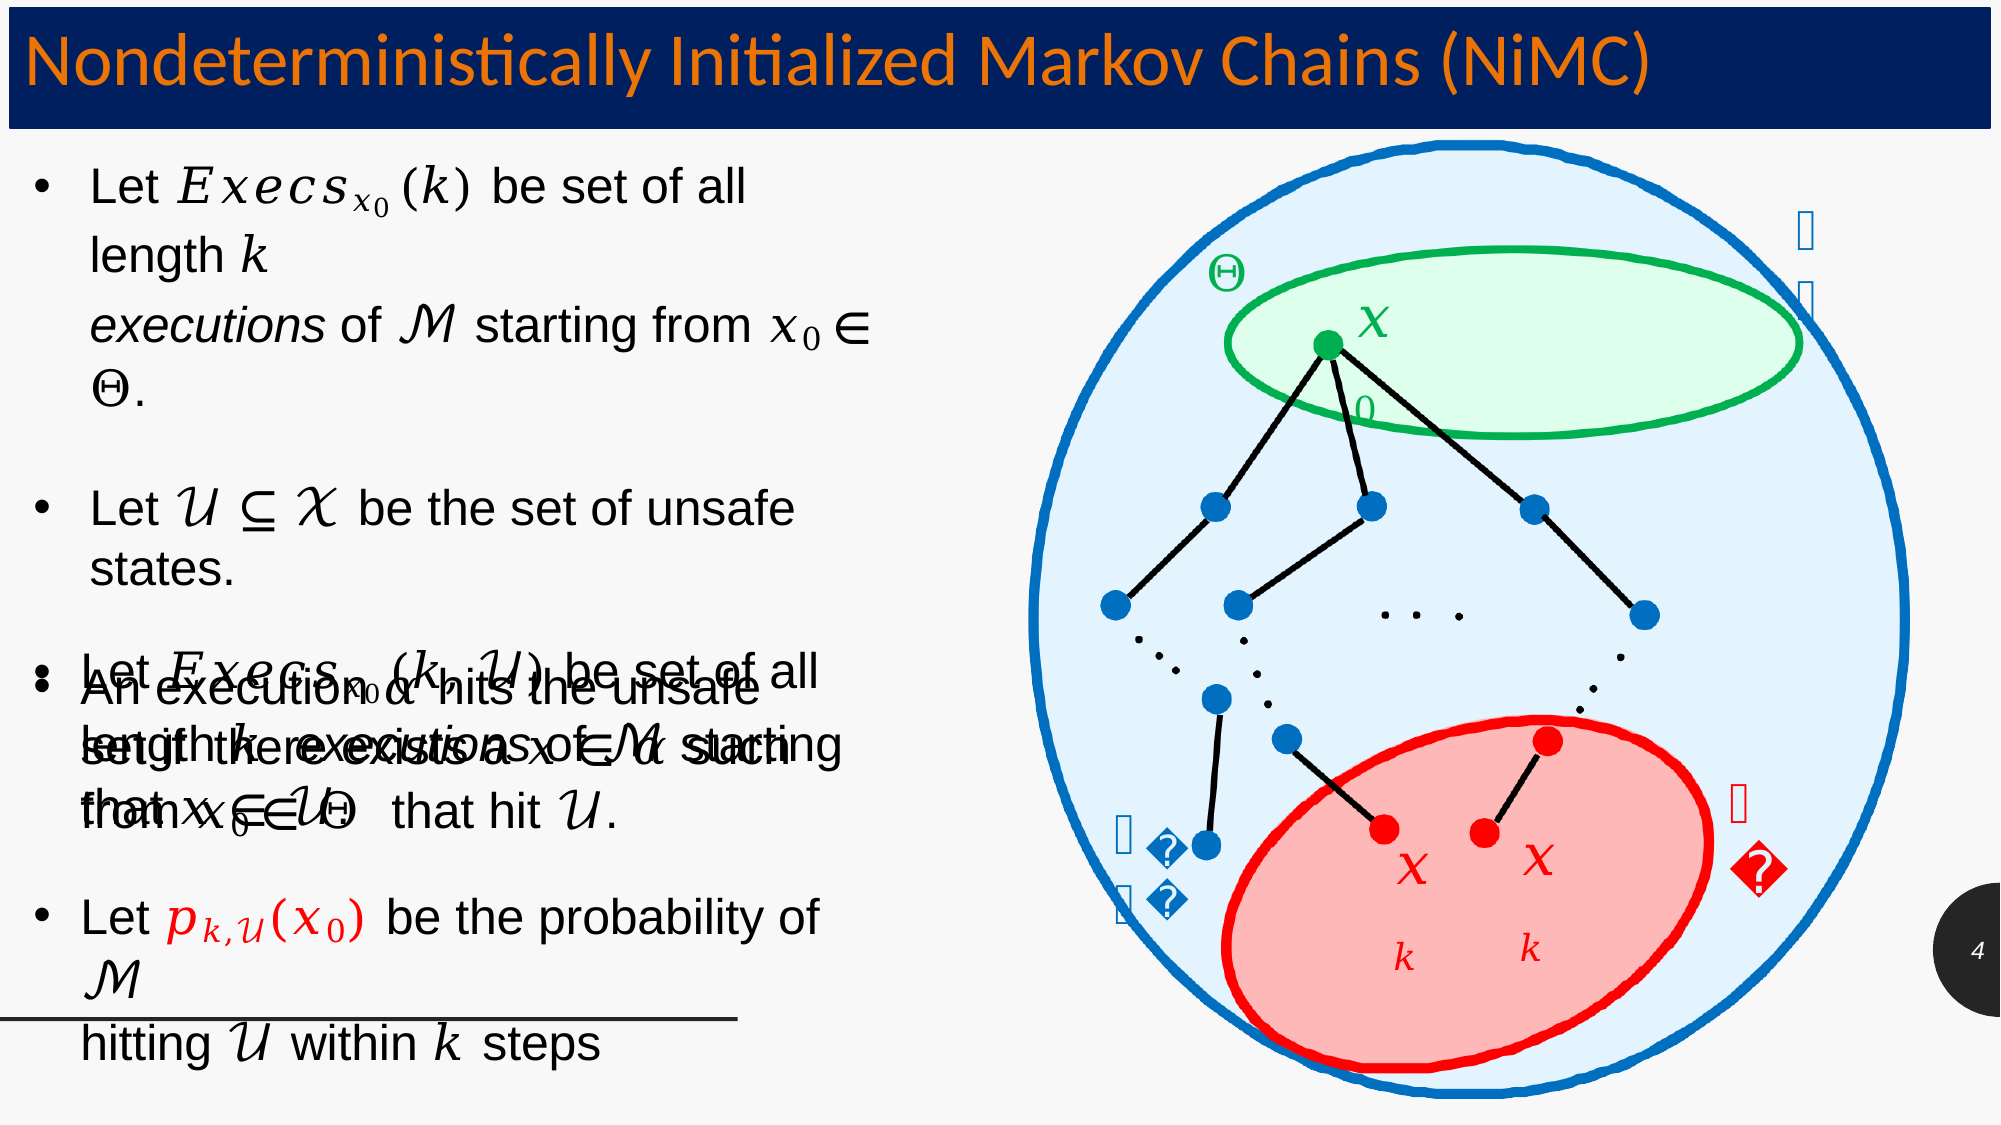

# Nondeterministically Initialized Markov Chains (NiMC)

Let 𝐸𝑥𝑒𝑐𝑠𝑥0 (𝑘) be set of all length 𝑘
executions of ℳ starting from 𝑥0 ∈ Θ.

Let 𝒰 ⊆ 𝒳 be the set of unsafe states.

An execution 𝛼 hits the unsafe set if  there exists a 𝑥 ∈ 𝛼 such that 𝑥 ∈ 𝒰.
𝒳
Θ
𝑥0
Let 𝐸𝑥𝑒𝑐𝑠𝑥0 (𝑘, 𝒰) be set of all length 𝑘  executions of ℳ starting from 𝑥0 ∈ Θ  that hit 𝒰.
𝒰
𝑥
𝑥𝑘
𝑘
𝑥𝑘
Let 𝑝𝑘,𝒰(𝑥0) be the probability of ℳ
hitting 𝒰 within 𝑘 steps
4